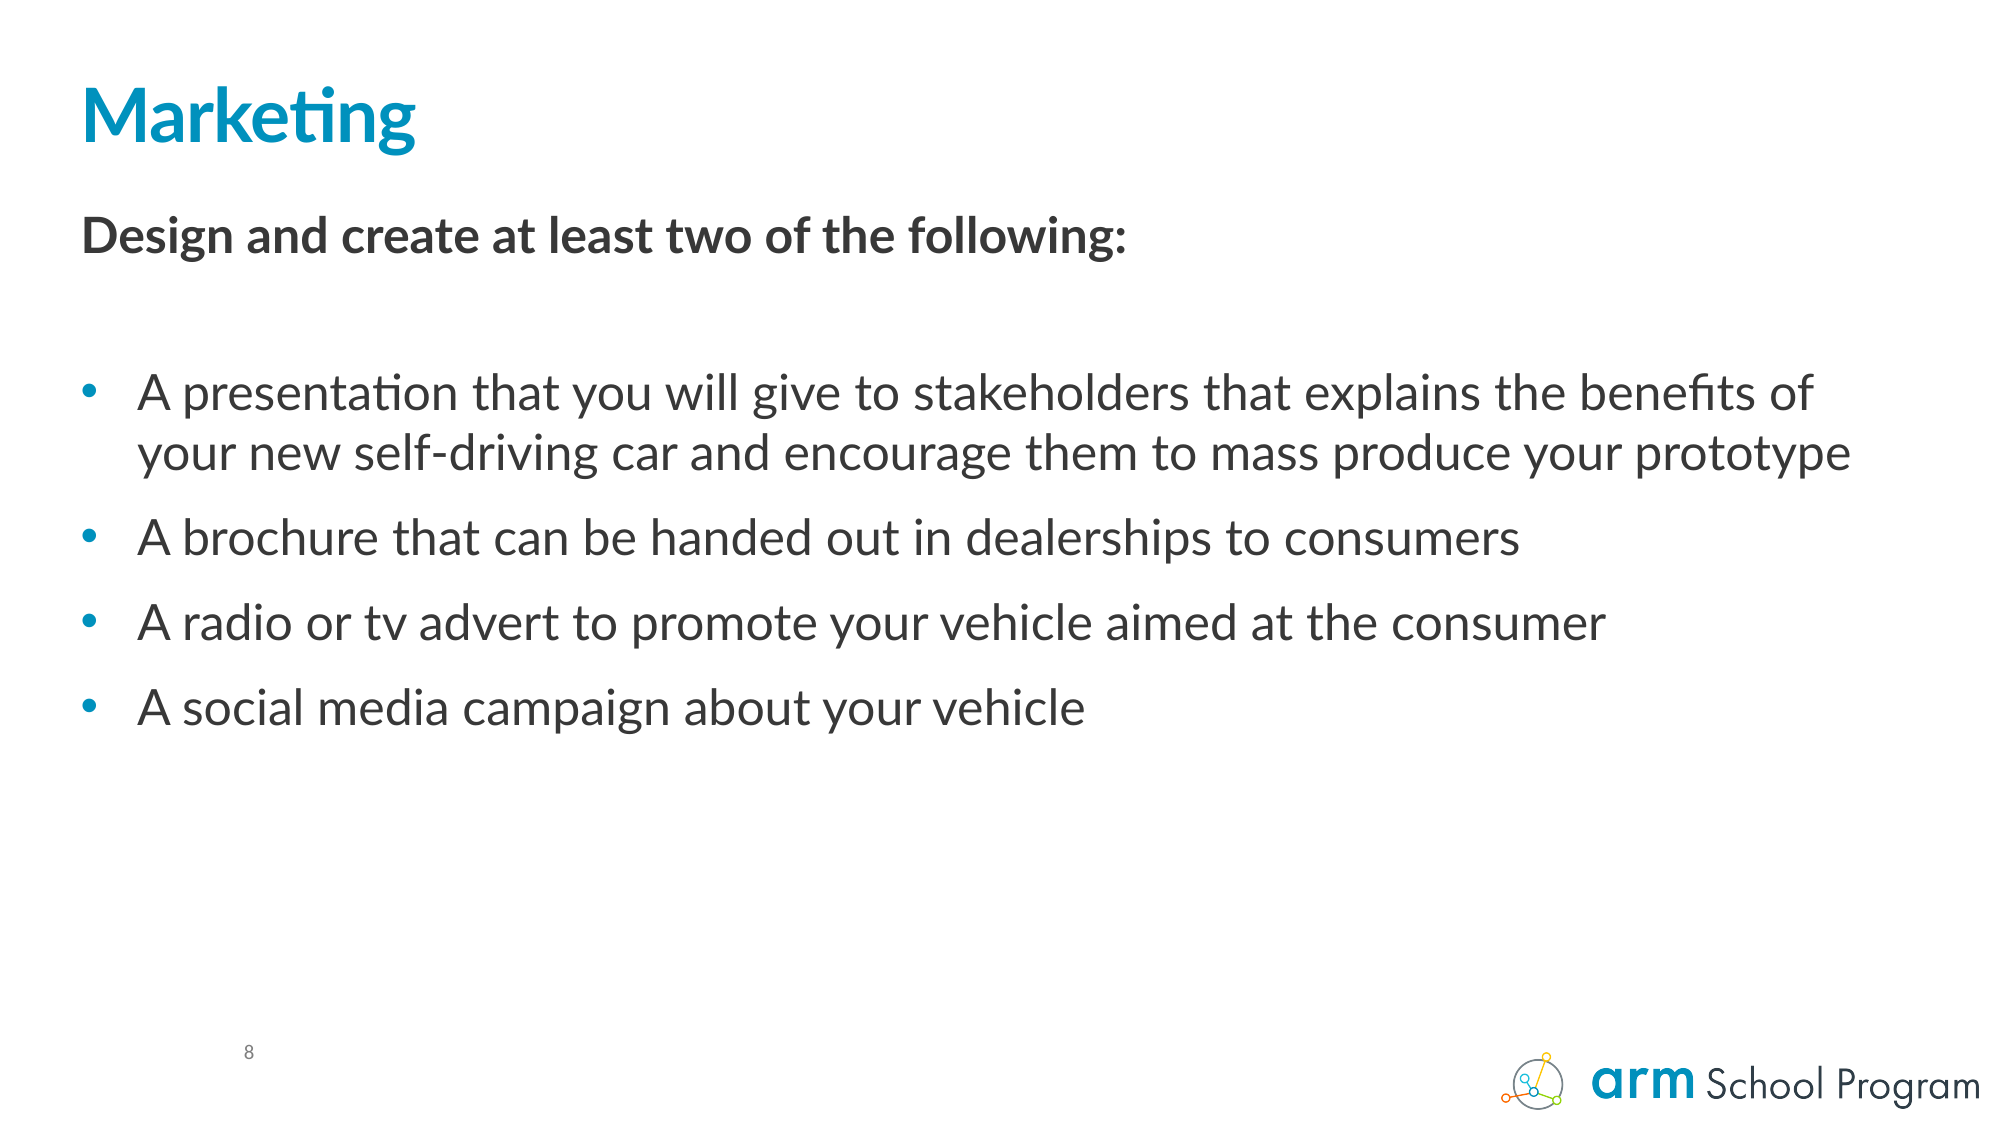

# Marketing
Design and create at least two of the following:

A presentation that you will give to stakeholders that explains the benefits of your new self-driving car and encourage them to mass produce your prototype
A brochure that can be handed out in dealerships to consumers
A radio or tv advert to promote your vehicle aimed at the consumer
A social media campaign about your vehicle